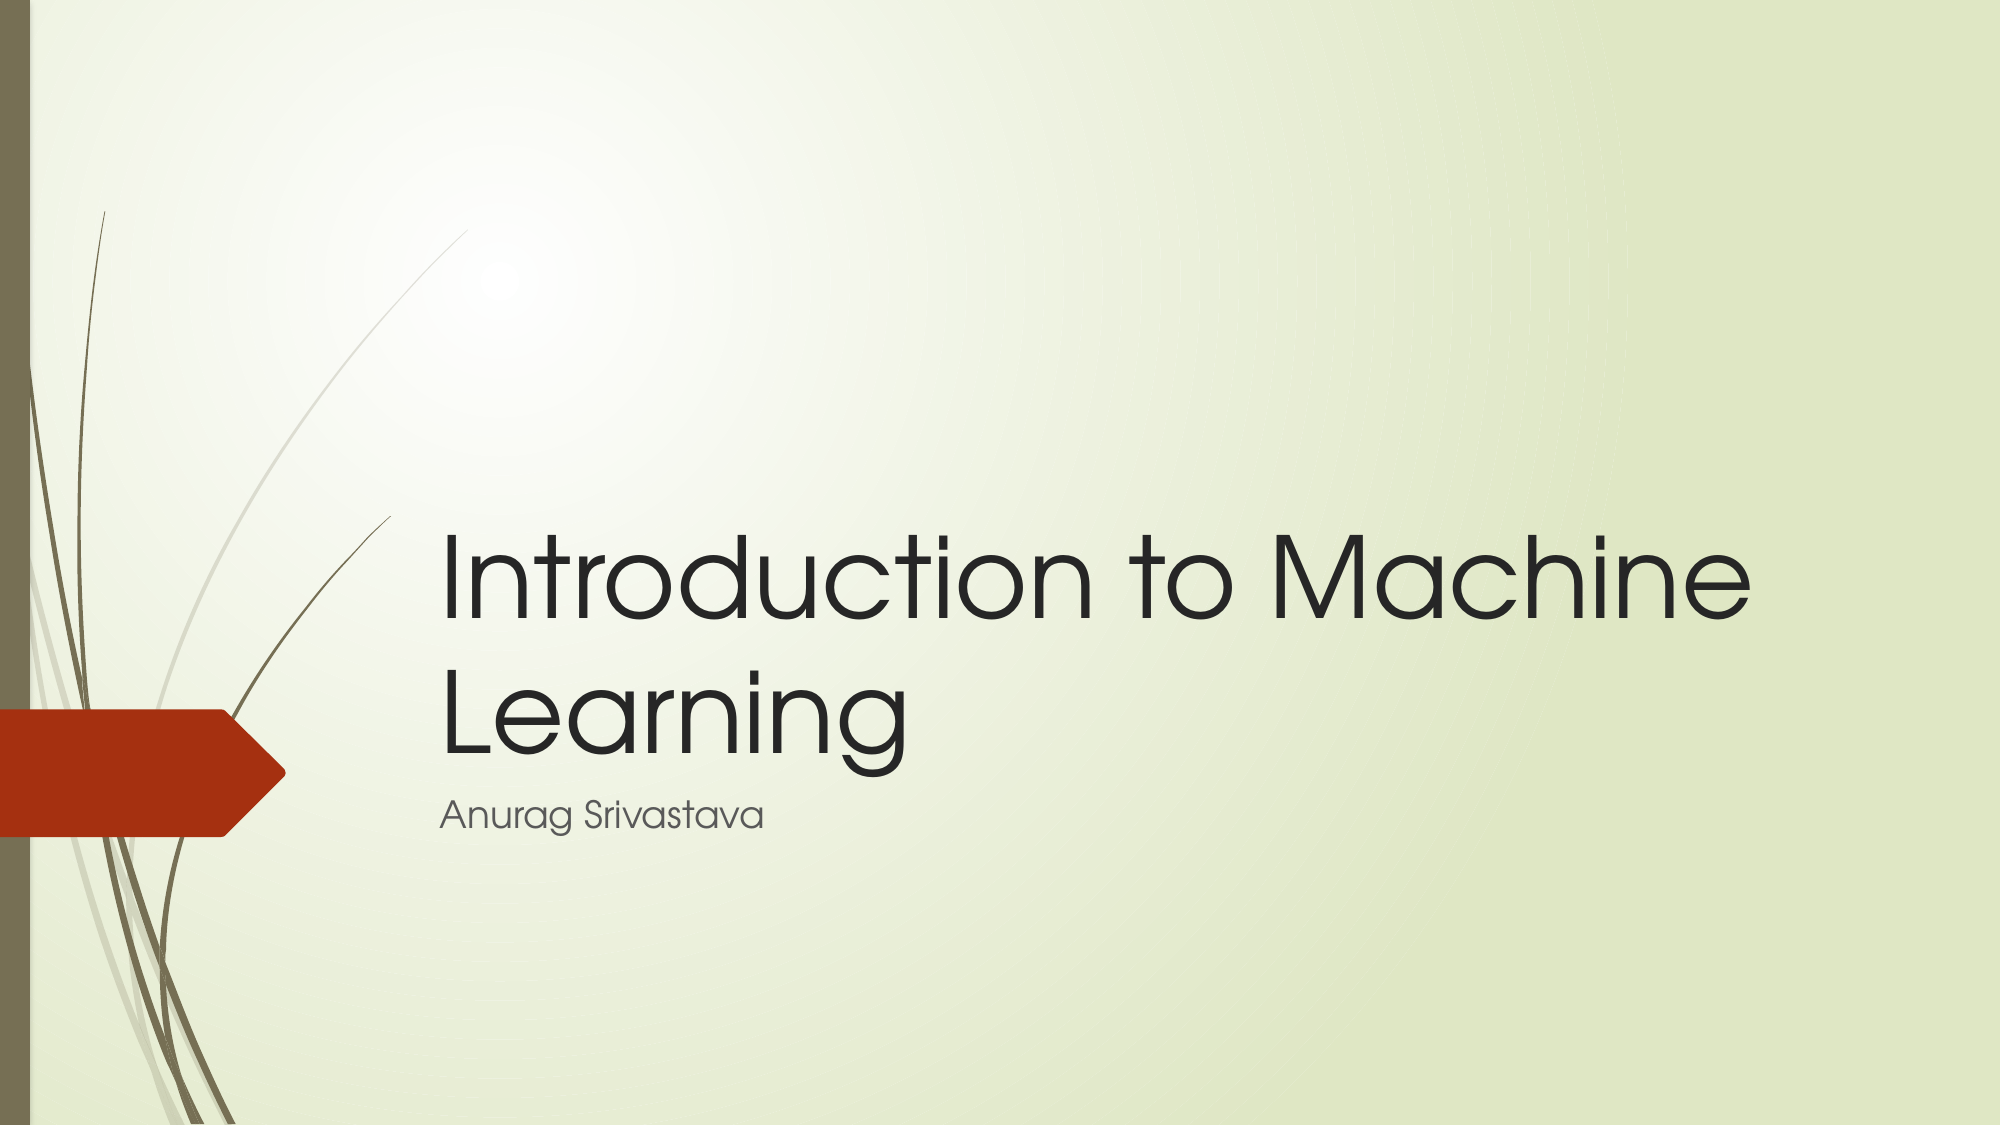

# Introduction to Machine Learning
Anurag Srivastava